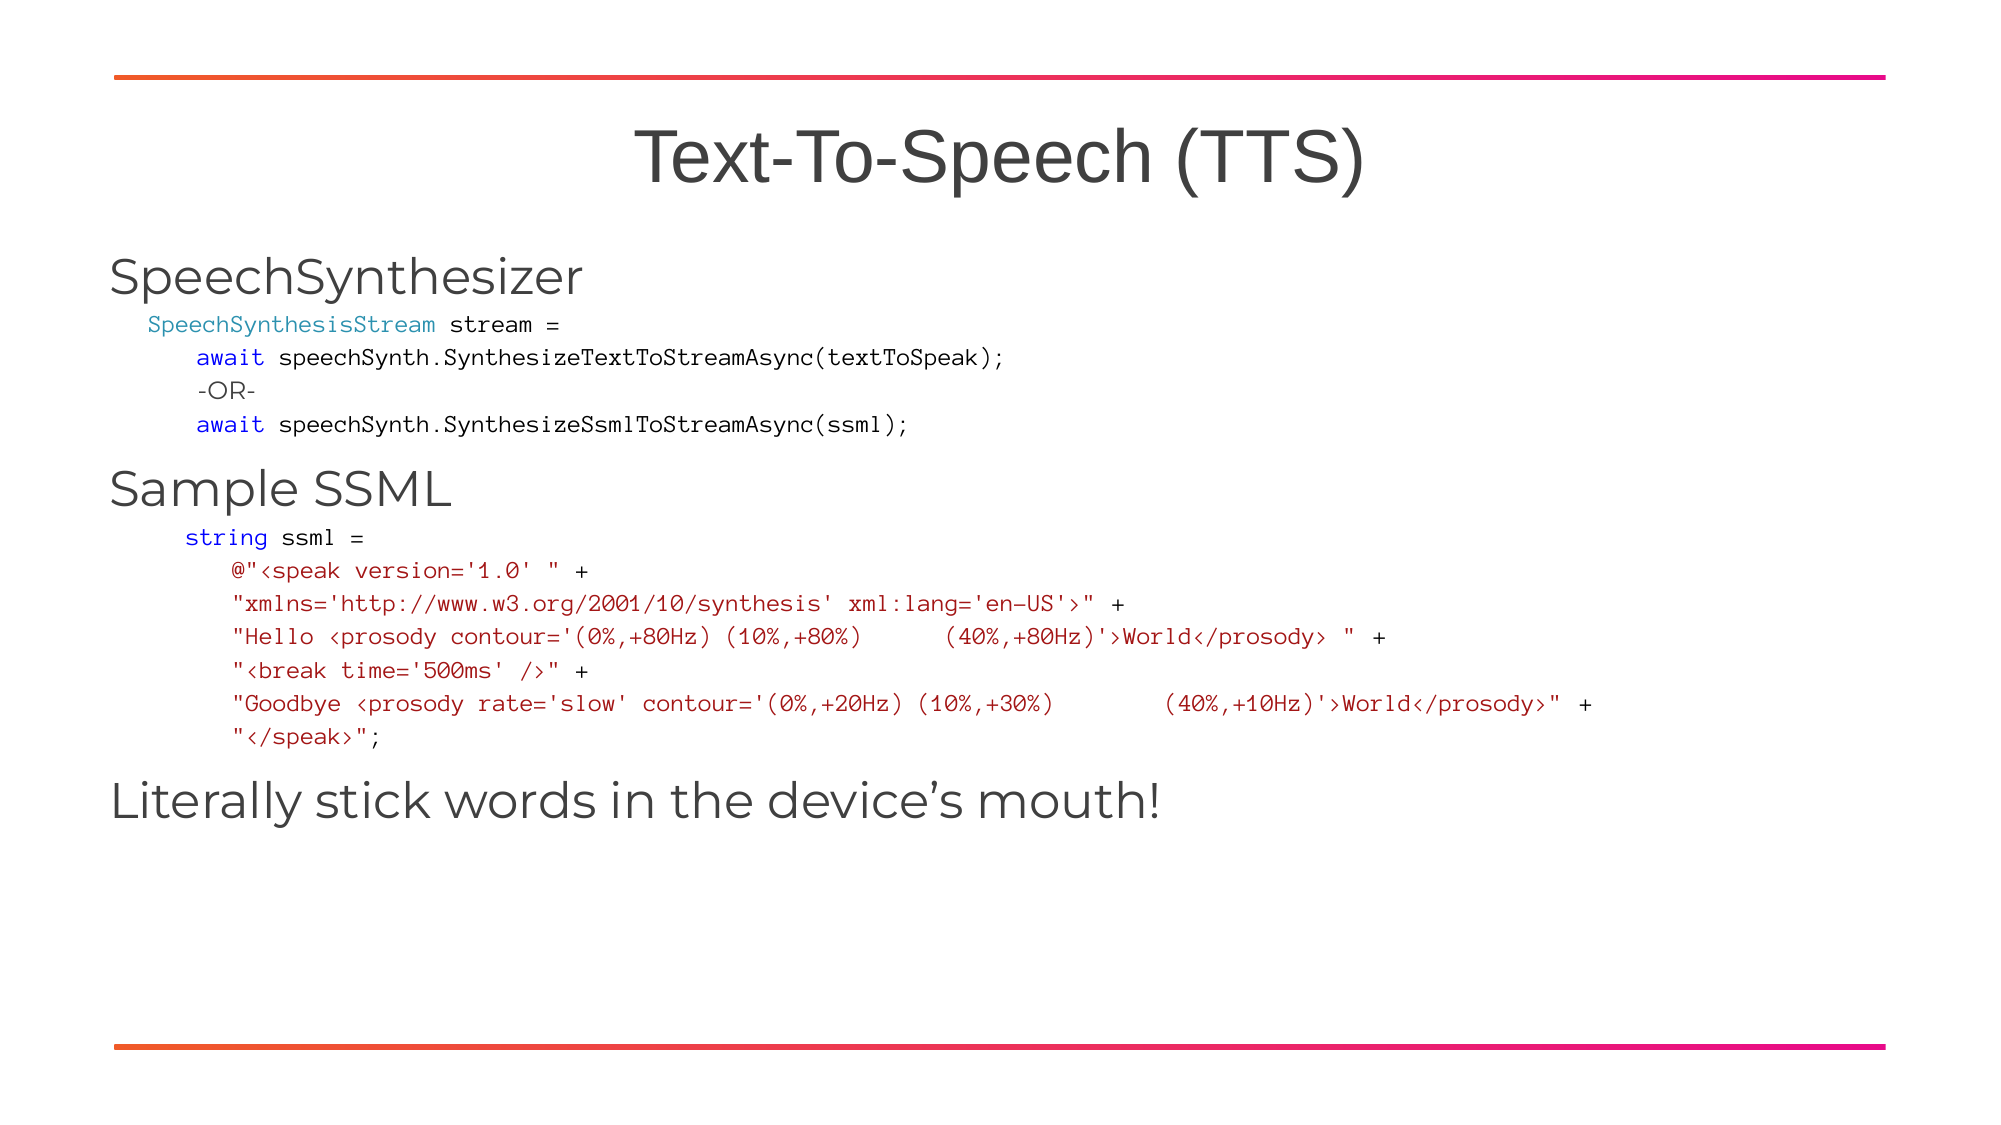

# Text-To-Speech (TTS)
SpeechSynthesizer
SpeechSynthesisStream stream =
await speechSynth.SynthesizeTextToStreamAsync(textToSpeak);
-OR-
await speechSynth.SynthesizeSsmlToStreamAsync(ssml);
Sample SSML
string ssml =
@"<speak version='1.0' " +
"xmlns='http://www.w3.org/2001/10/synthesis' xml:lang='en-US'>" +
"Hello <prosody contour='(0%,+80Hz) (10%,+80%)      (40%,+80Hz)'>World</prosody> " +
"<break time='500ms' />" +
"Goodbye <prosody rate='slow' contour='(0%,+20Hz) (10%,+30%)        (40%,+10Hz)'>World</prosody>" +
"</speak>";
Literally stick words in the device’s mouth!